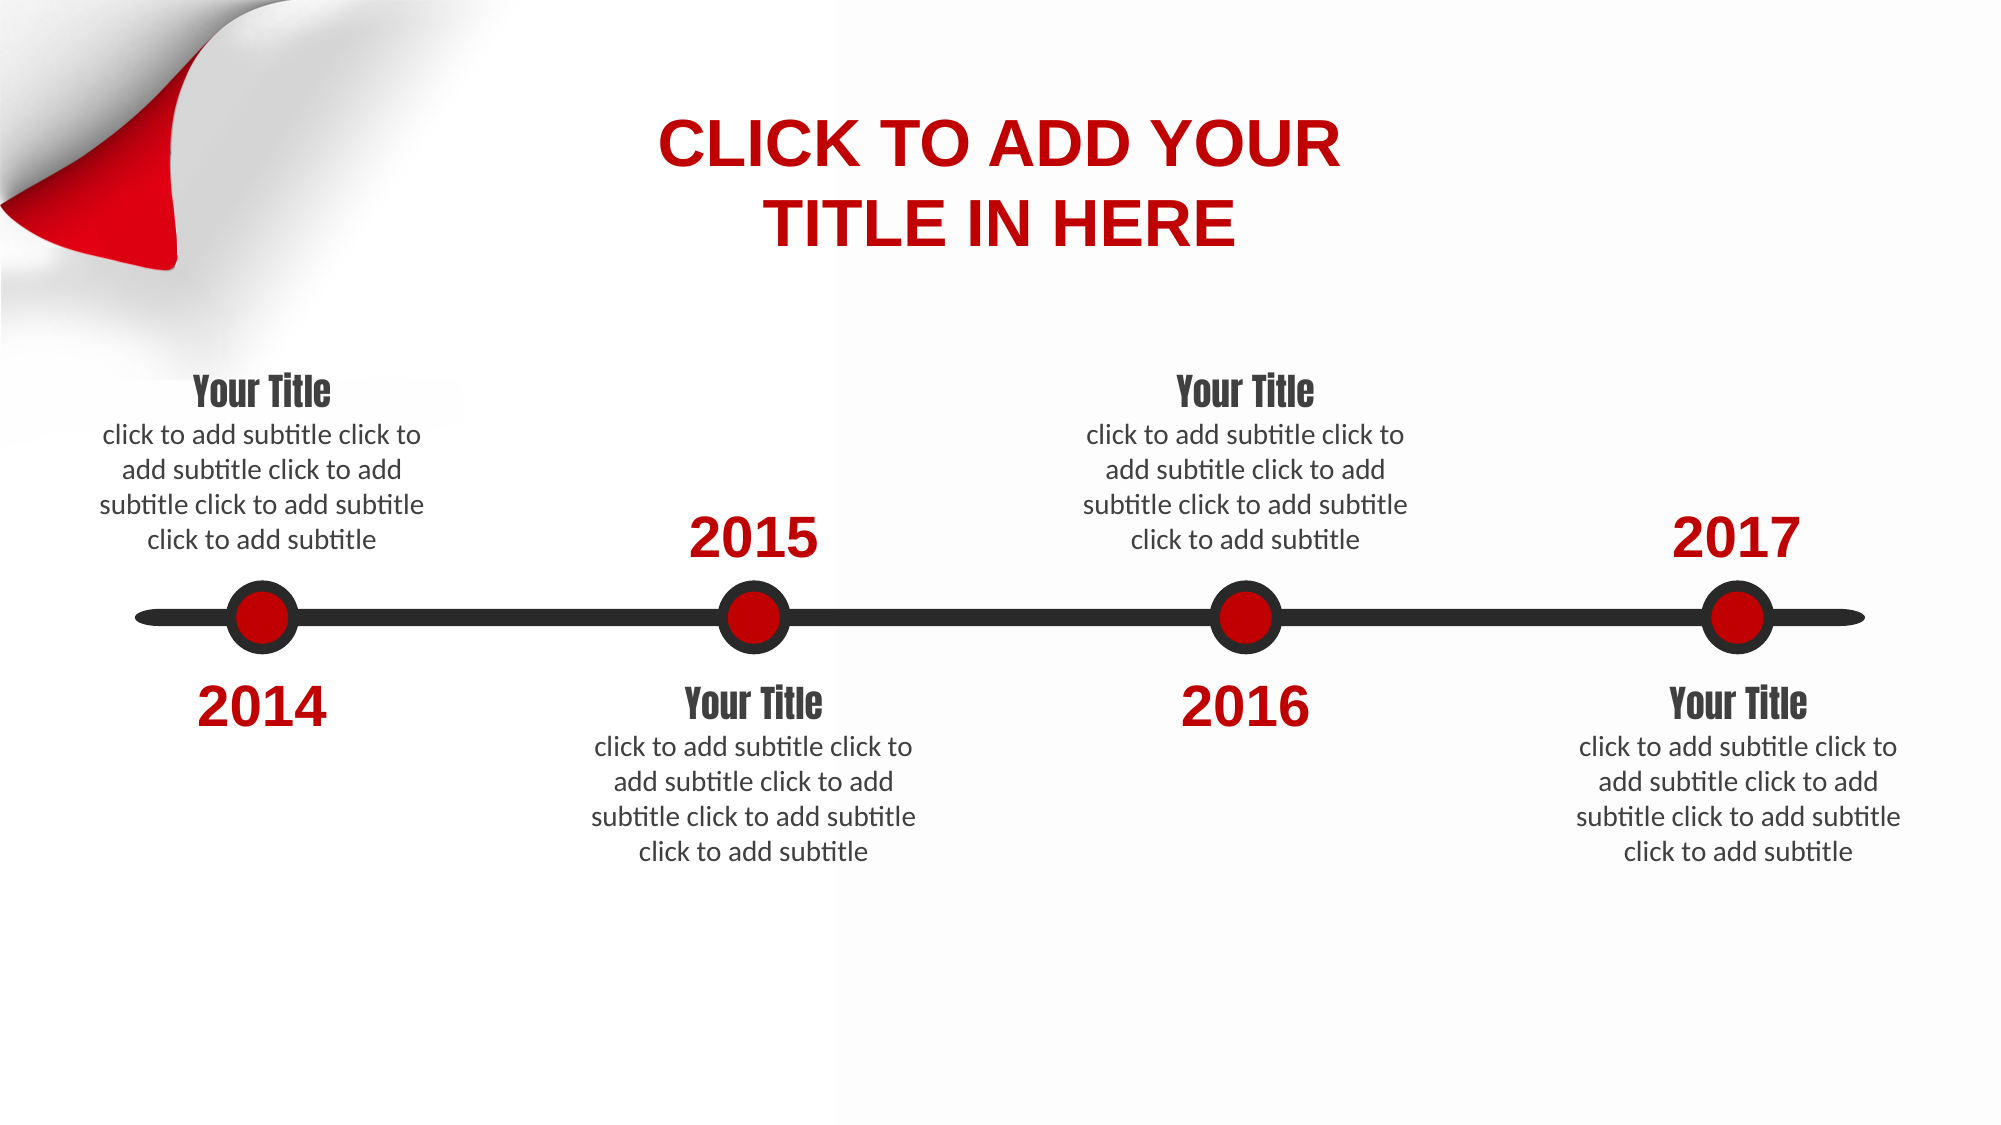

CLICK TO ADD YOUR TITLE IN HERE
Your Title
click to add subtitle click to add subtitle click to add subtitle click to add subtitle click to add subtitle
Your Title
click to add subtitle click to add subtitle click to add subtitle click to add subtitle click to add subtitle
2015
2017

2014
2016
Your Title
click to add subtitle click to add subtitle click to add subtitle click to add subtitle click to add subtitle
Your Title
click to add subtitle click to add subtitle click to add subtitle click to add subtitle click to add subtitle